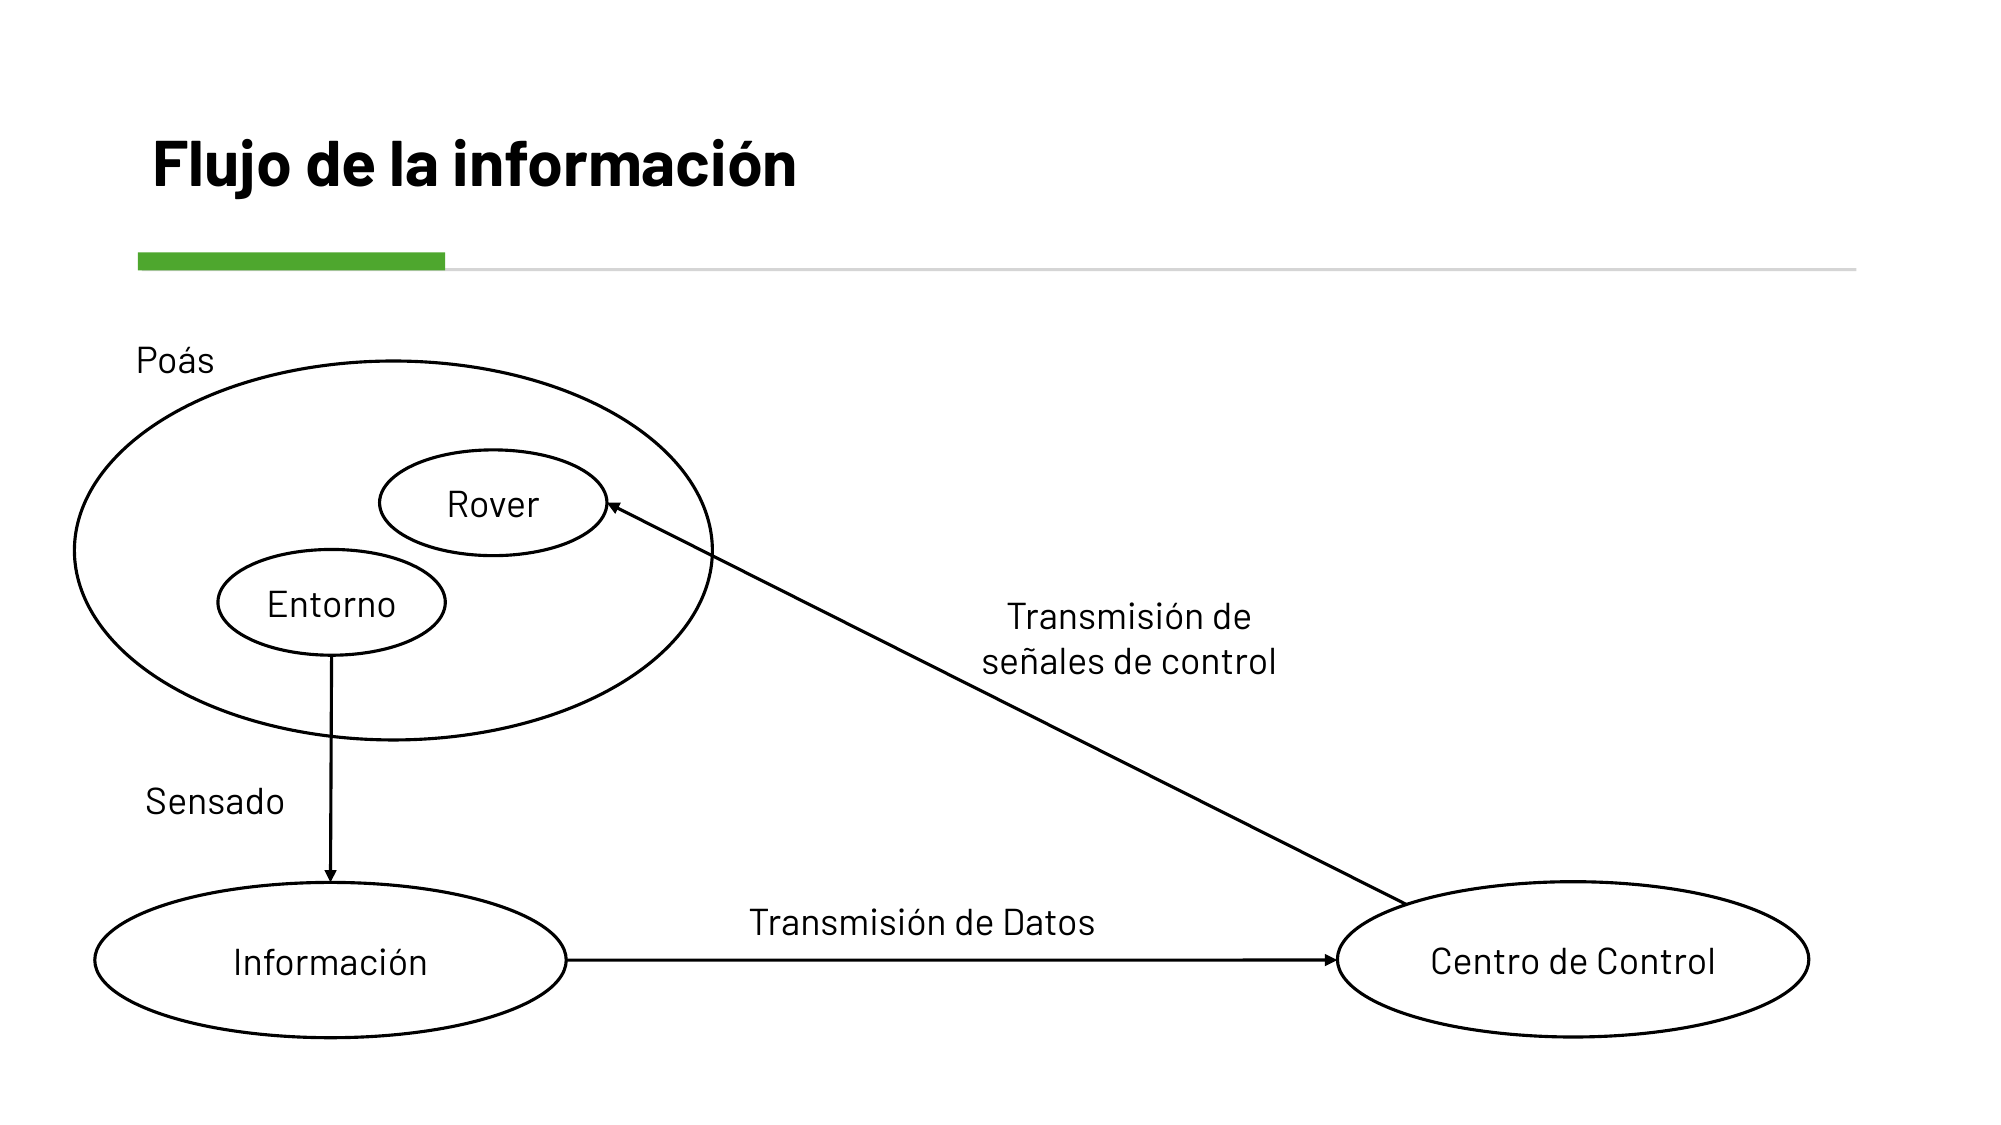

# Flujo de la información

Poás

Rover
Entorno
Transmisión de señales de control
Sensado
Centro de Control
Información
Transmisión de Datos